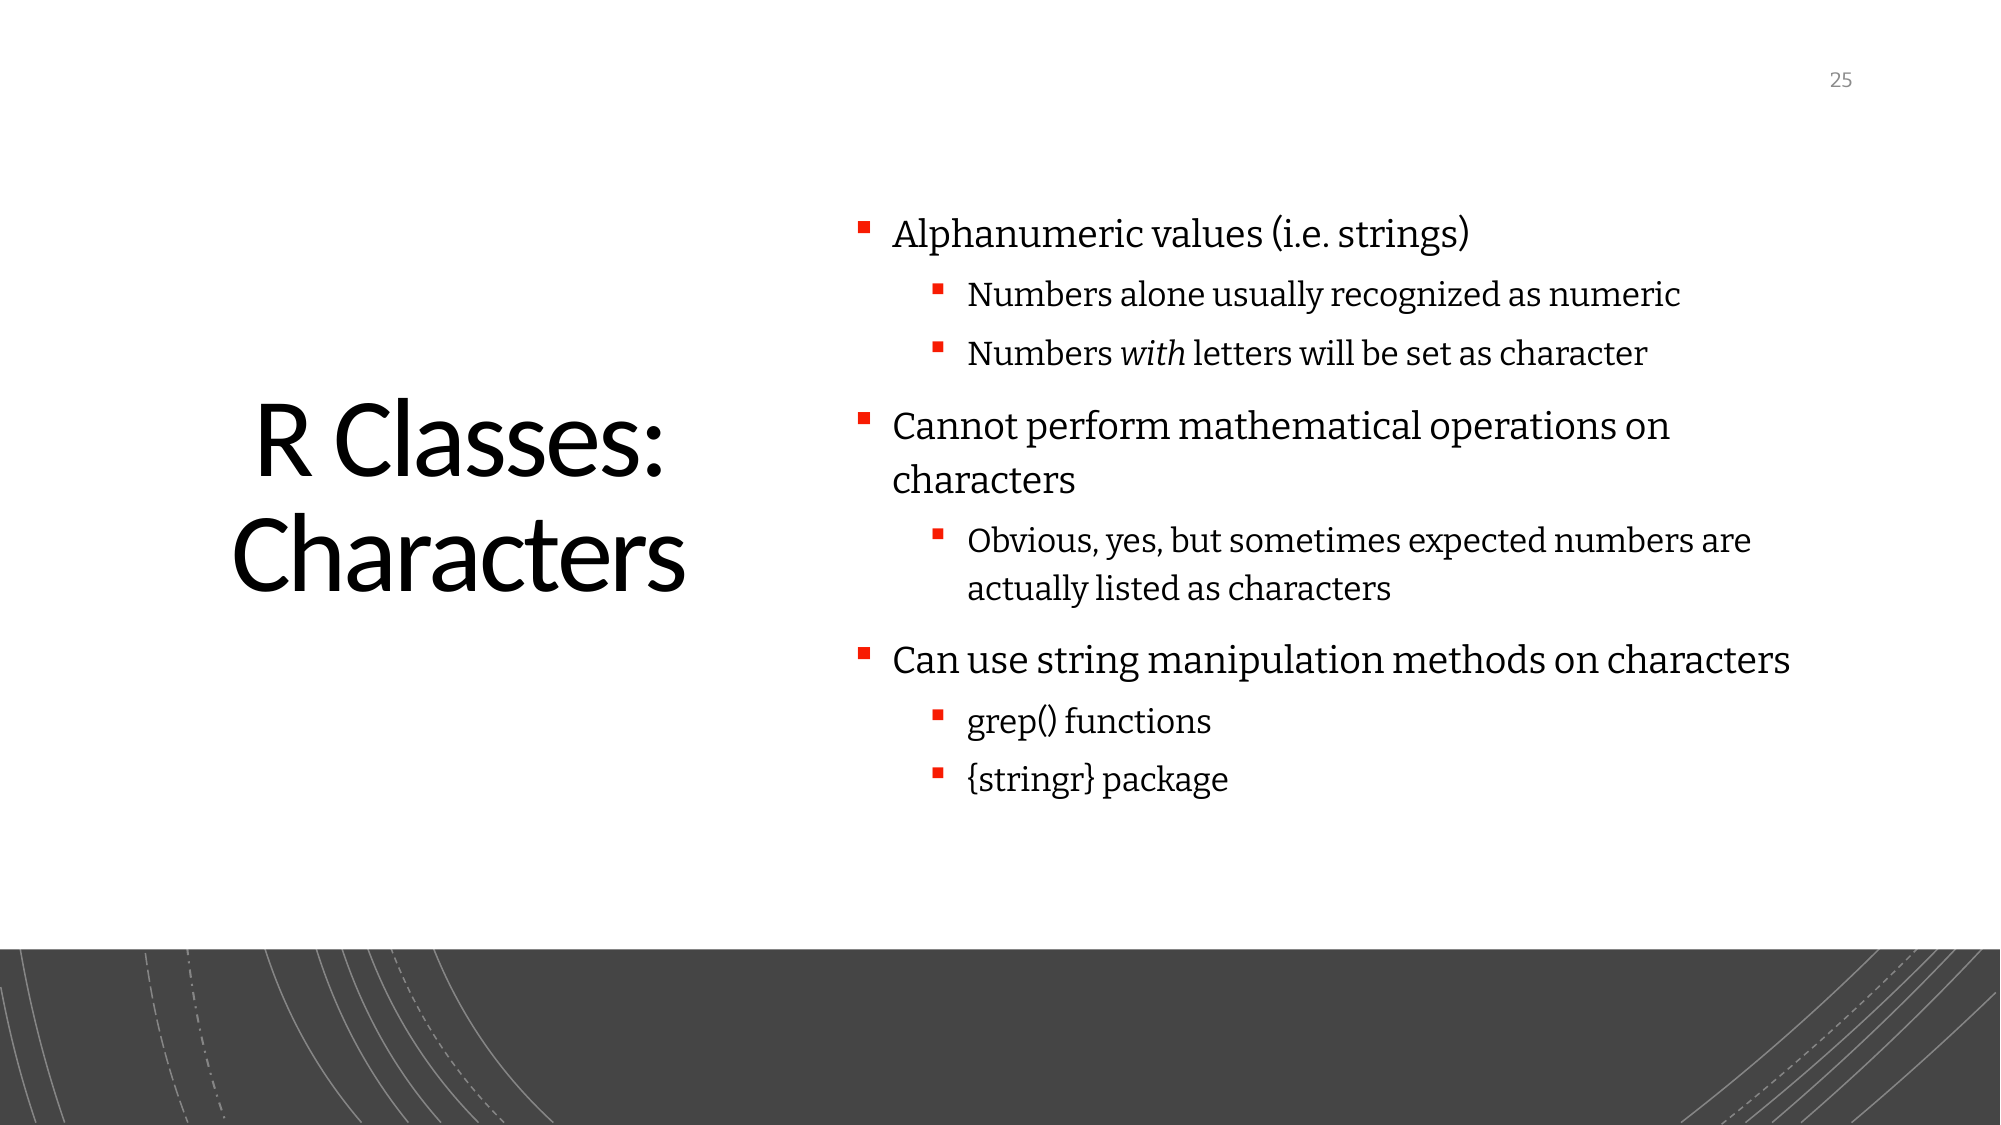

25
# R Classes: Characters
Alphanumeric values (i.e. strings)
Numbers alone usually recognized as numeric
Numbers with letters will be set as character
Cannot perform mathematical operations on characters
Obvious, yes, but sometimes expected numbers are actually listed as characters
Can use string manipulation methods on characters
grep() functions
{stringr} package